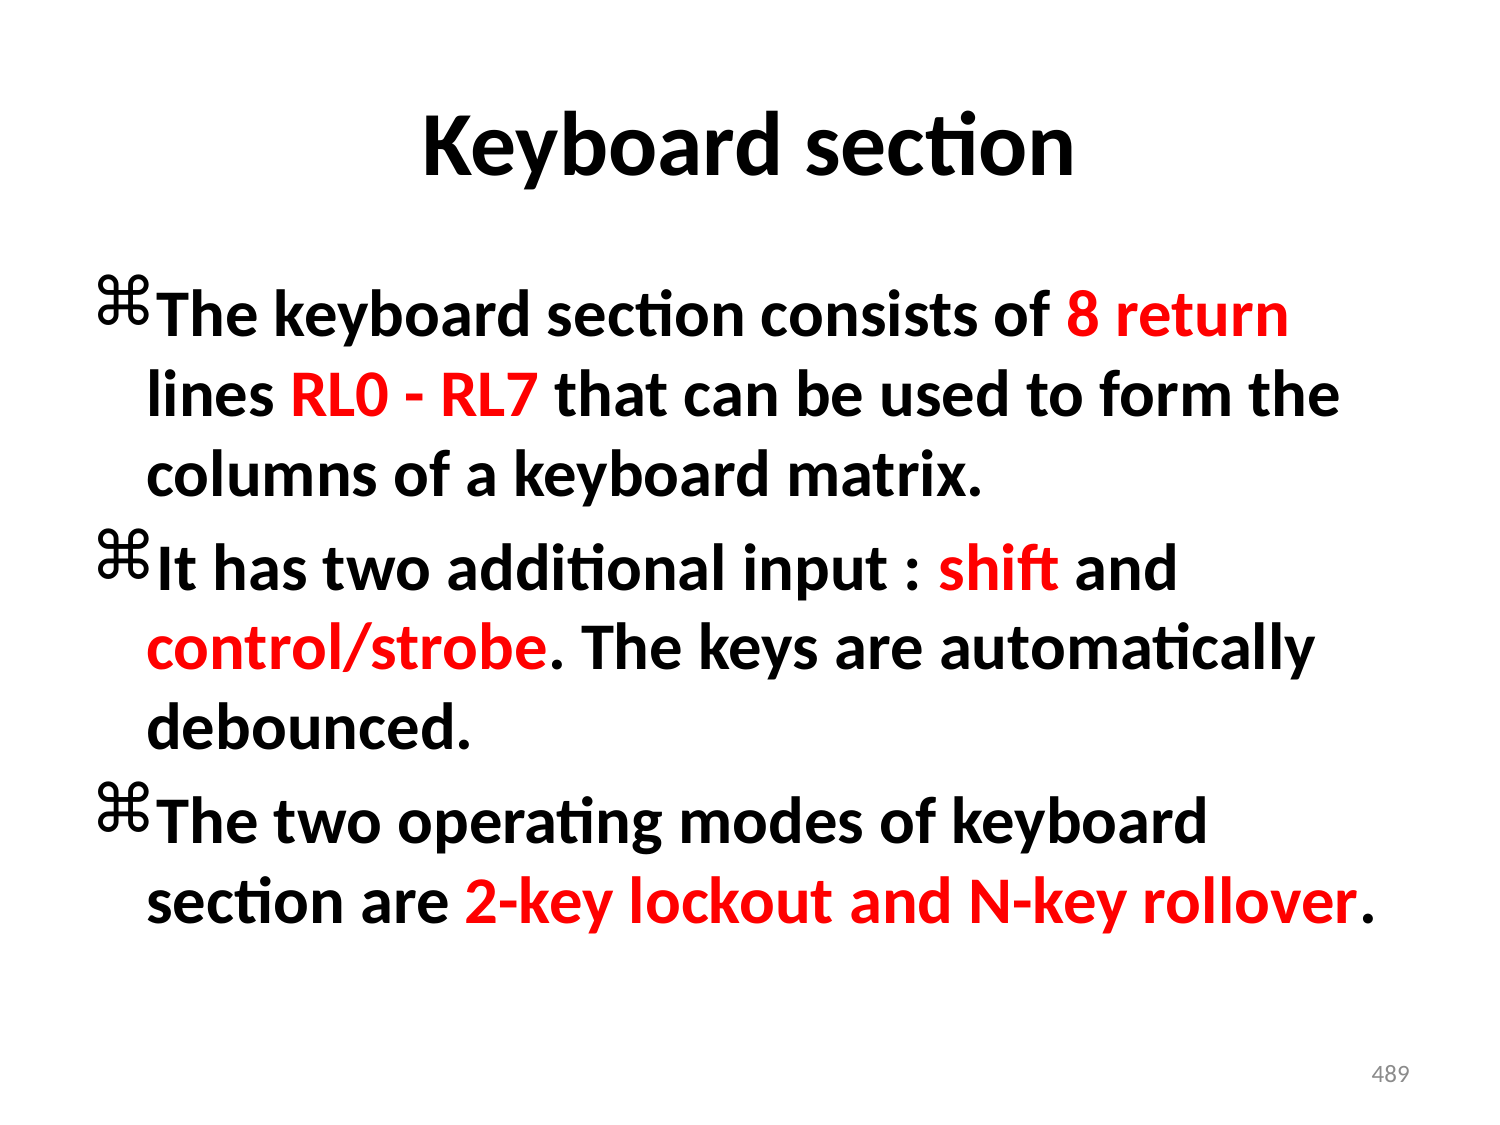

# Keyboard section
The keyboard section consists of 8 return lines RL0 - RL7 that can be used to form the columns of a keyboard matrix.
It has two additional input : shift and control/strobe. The keys are automatically debounced.
The two operating modes of keyboard section are 2-key lockout and N-key rollover.

489